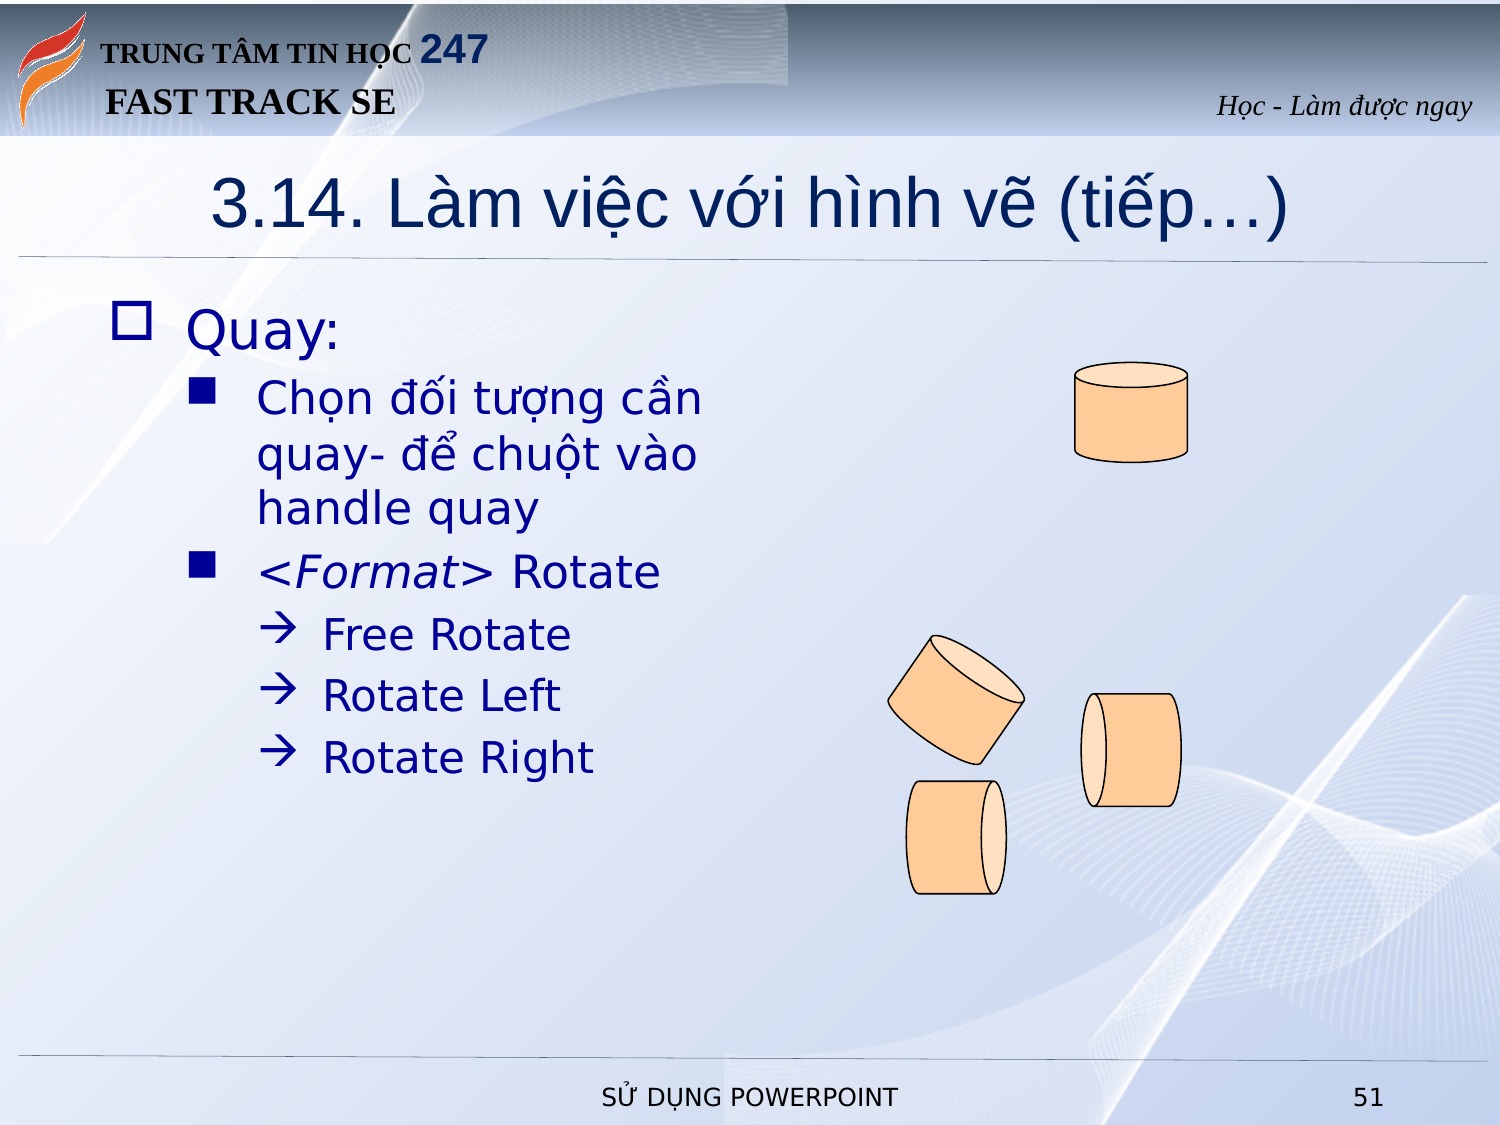

# 3.14. Làm việc với hình vẽ (tiếp…)
Quay:
Chọn đối tượng cần quay- để chuột vào handle quay
<Format> Rotate
Free Rotate
Rotate Left
Rotate Right

SỬ DỤNG POWERPOINT
51